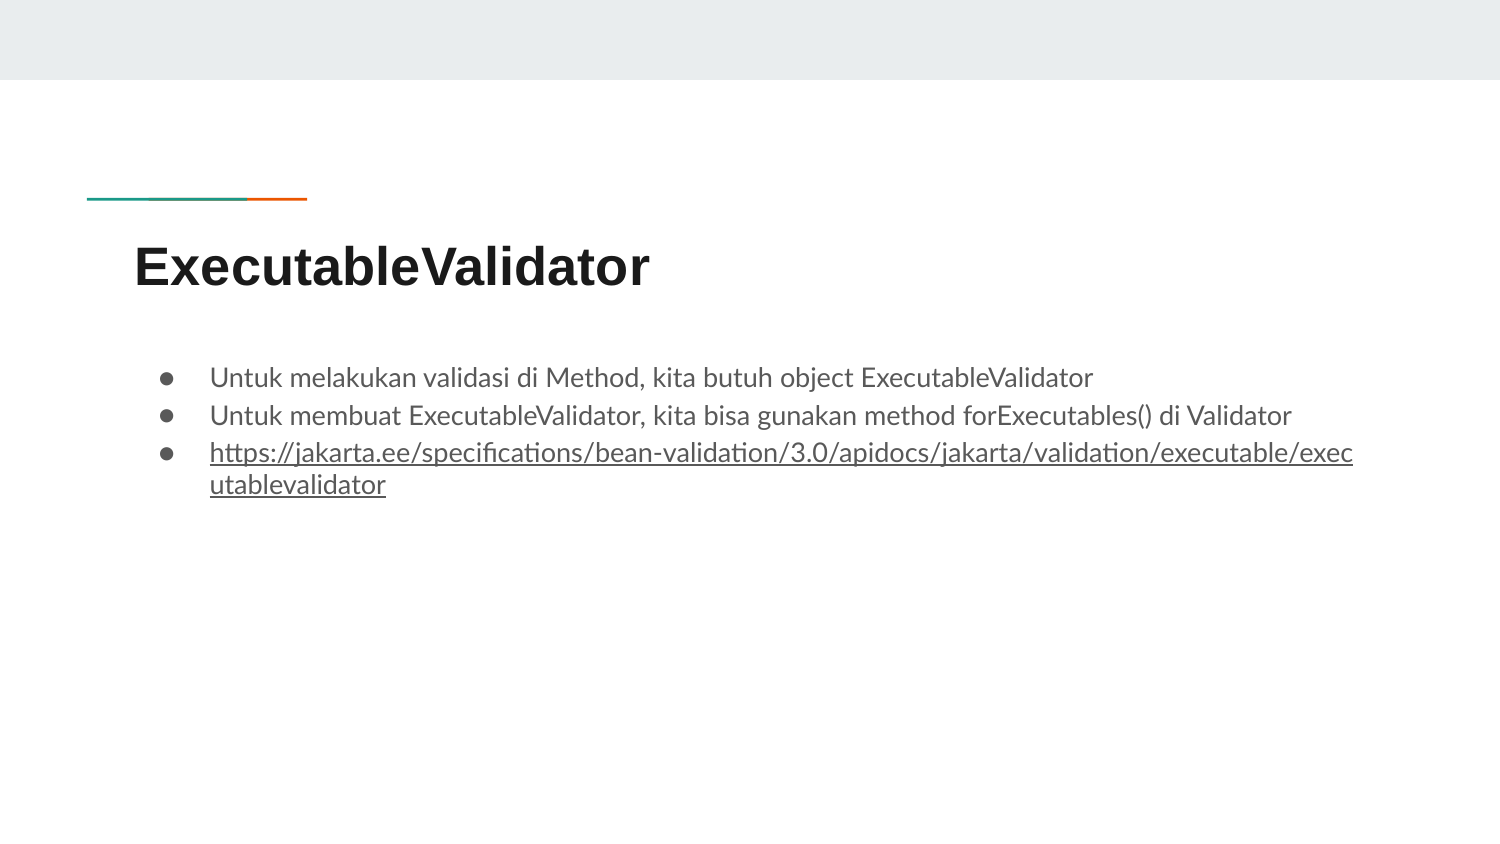

# ExecutableValidator
Untuk melakukan validasi di Method, kita butuh object ExecutableValidator
Untuk membuat ExecutableValidator, kita bisa gunakan method forExecutables() di Validator
https://jakarta.ee/specifications/bean-validation/3.0/apidocs/jakarta/validation/executable/executablevalidator